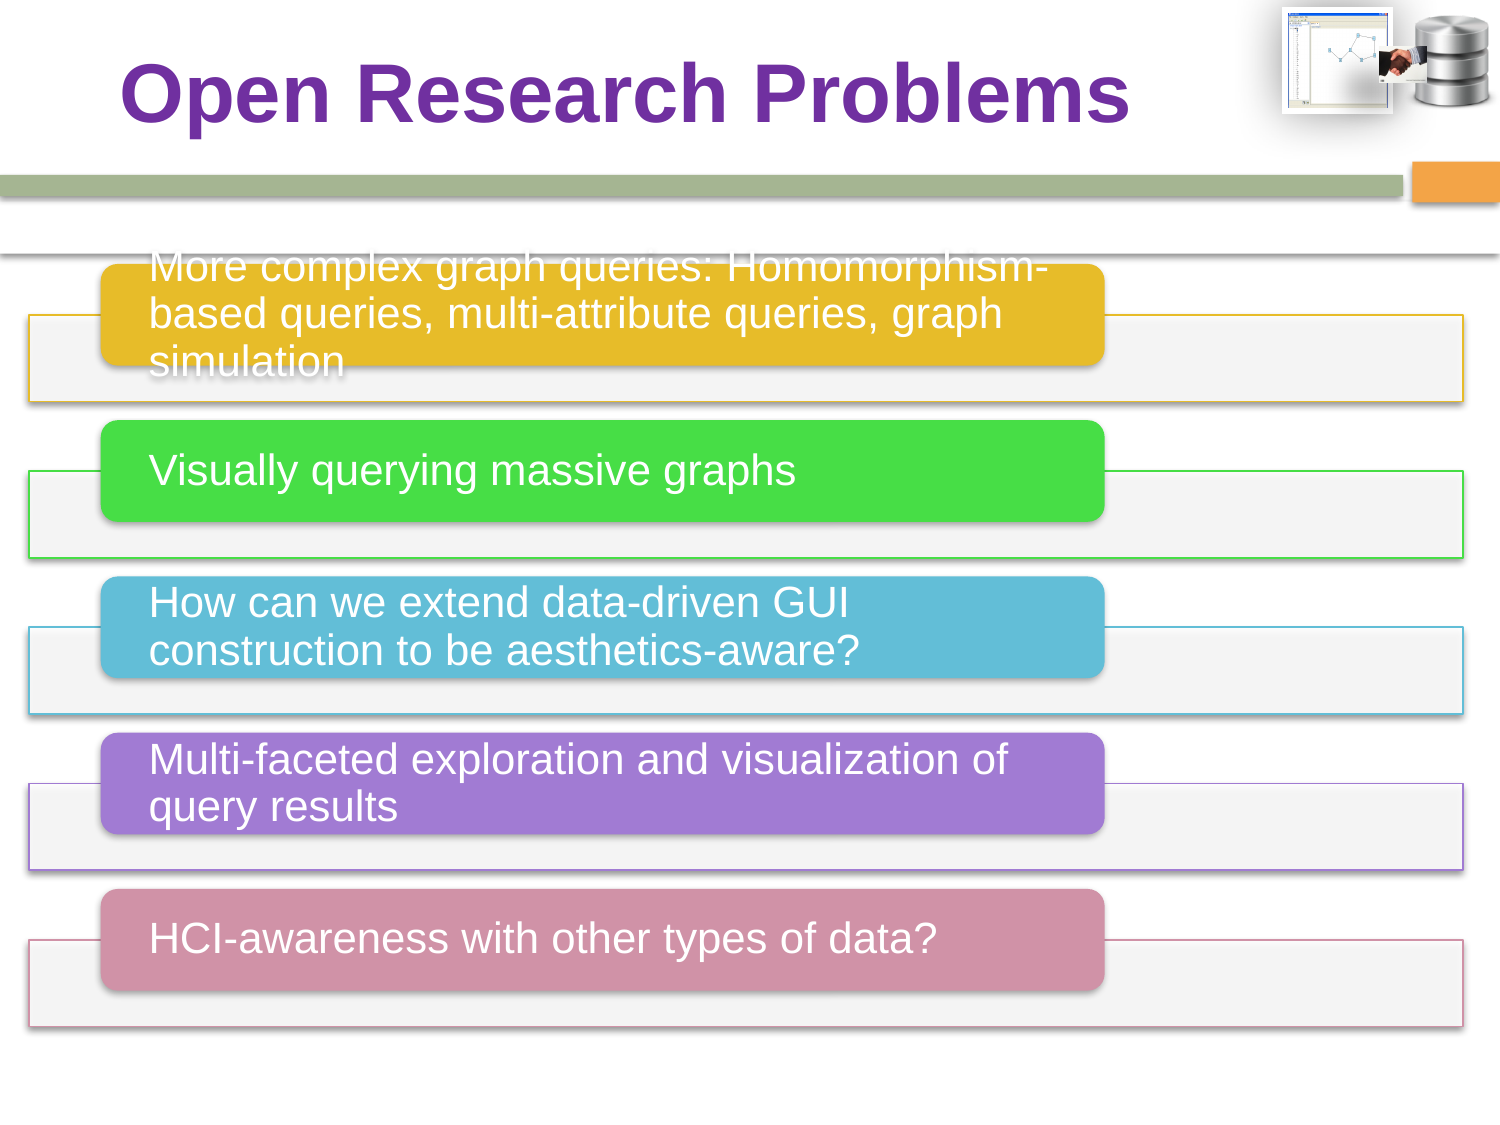

# Open Research Problems
More complex graph queries: Homomorphism-based queries, multi-attribute queries, graph simulation
Visually querying massive graphs
How can we extend data-driven GUI construction to be aesthetics-aware?
Multi-faceted exploration and visualization of query results
HCI-awareness with other types of data?